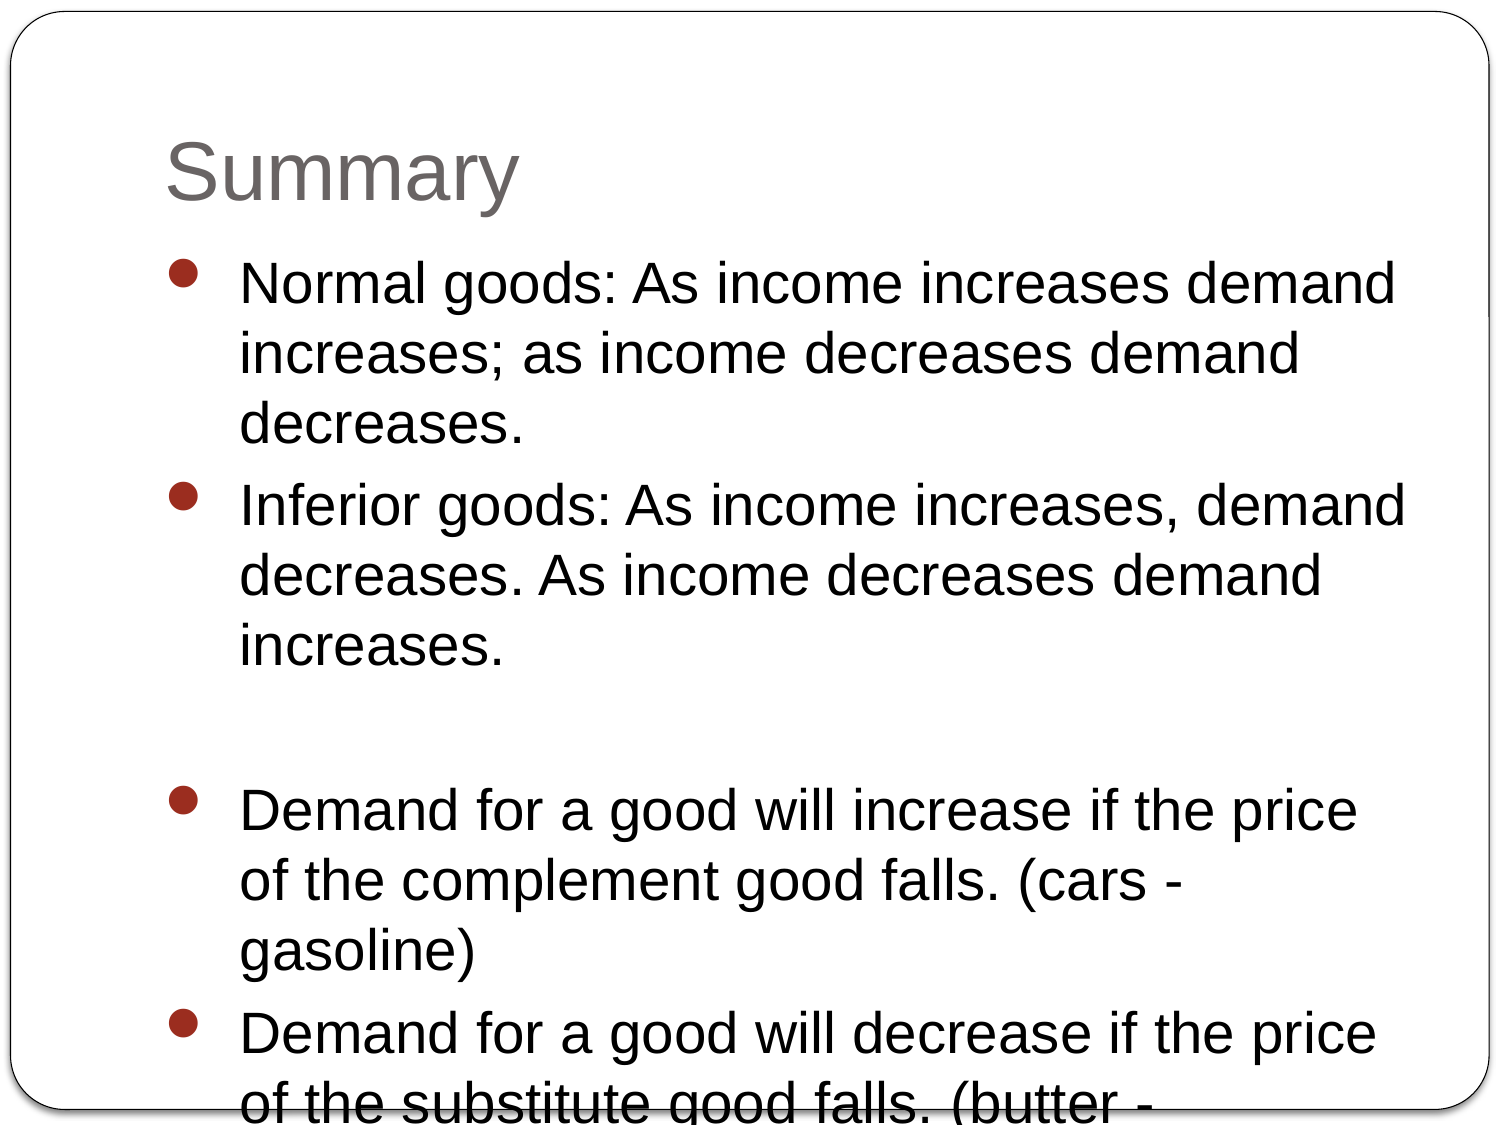

# Summary
Normal goods: As income increases demand increases; as income decreases demand decreases.
Inferior goods: As income increases, demand decreases. As income decreases demand increases.

Demand for a good will increase if the price of the complement good falls. (cars - gasoline)
Demand for a good will decrease if the price of the substitute good falls. (butter - margarine)